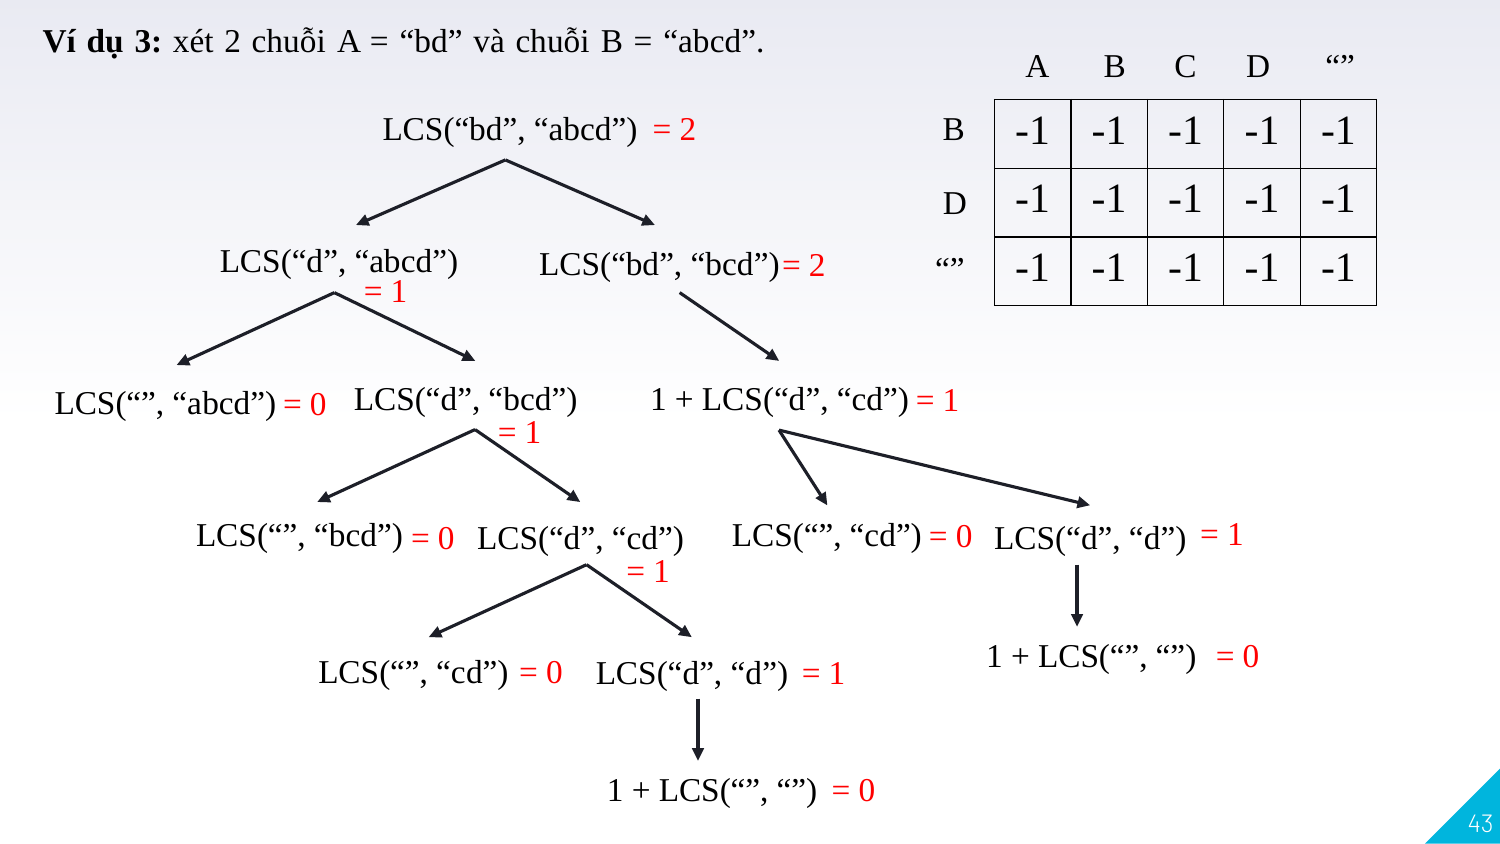

Ví dụ 3: xét 2 chuỗi A = “bd” và chuỗi B = “abcd”.
A
B
C
D
“”
LCS(“bd”, “abcd”)
B
| -1 | -1 | -1 | -1 | -1 |
| --- | --- | --- | --- | --- |
| -1 | -1 | -1 | -1 | -1 |
| -1 | -1 | -1 | -1 | -1 |
= 2
D
LCS(“d”, “abcd”)
LCS(“bd”, “bcd”)
= 2
“”

= 1
LCS(“d”, “bcd”)
1 + LCS(“d”, “cd”)
= 1
LCS(“”, “abcd”)
= 0
= 1
= 1
LCS(“”, “bcd”)
LCS(“”, “cd”)
= 0
= 0
LCS(“d”, “d”)
LCS(“d”, “cd”)
= 1
= 0
1 + LCS(“”, “”)
LCS(“”, “cd”)
= 0
LCS(“d”, “d”)
= 1
= 0
1 + LCS(“”, “”)
43